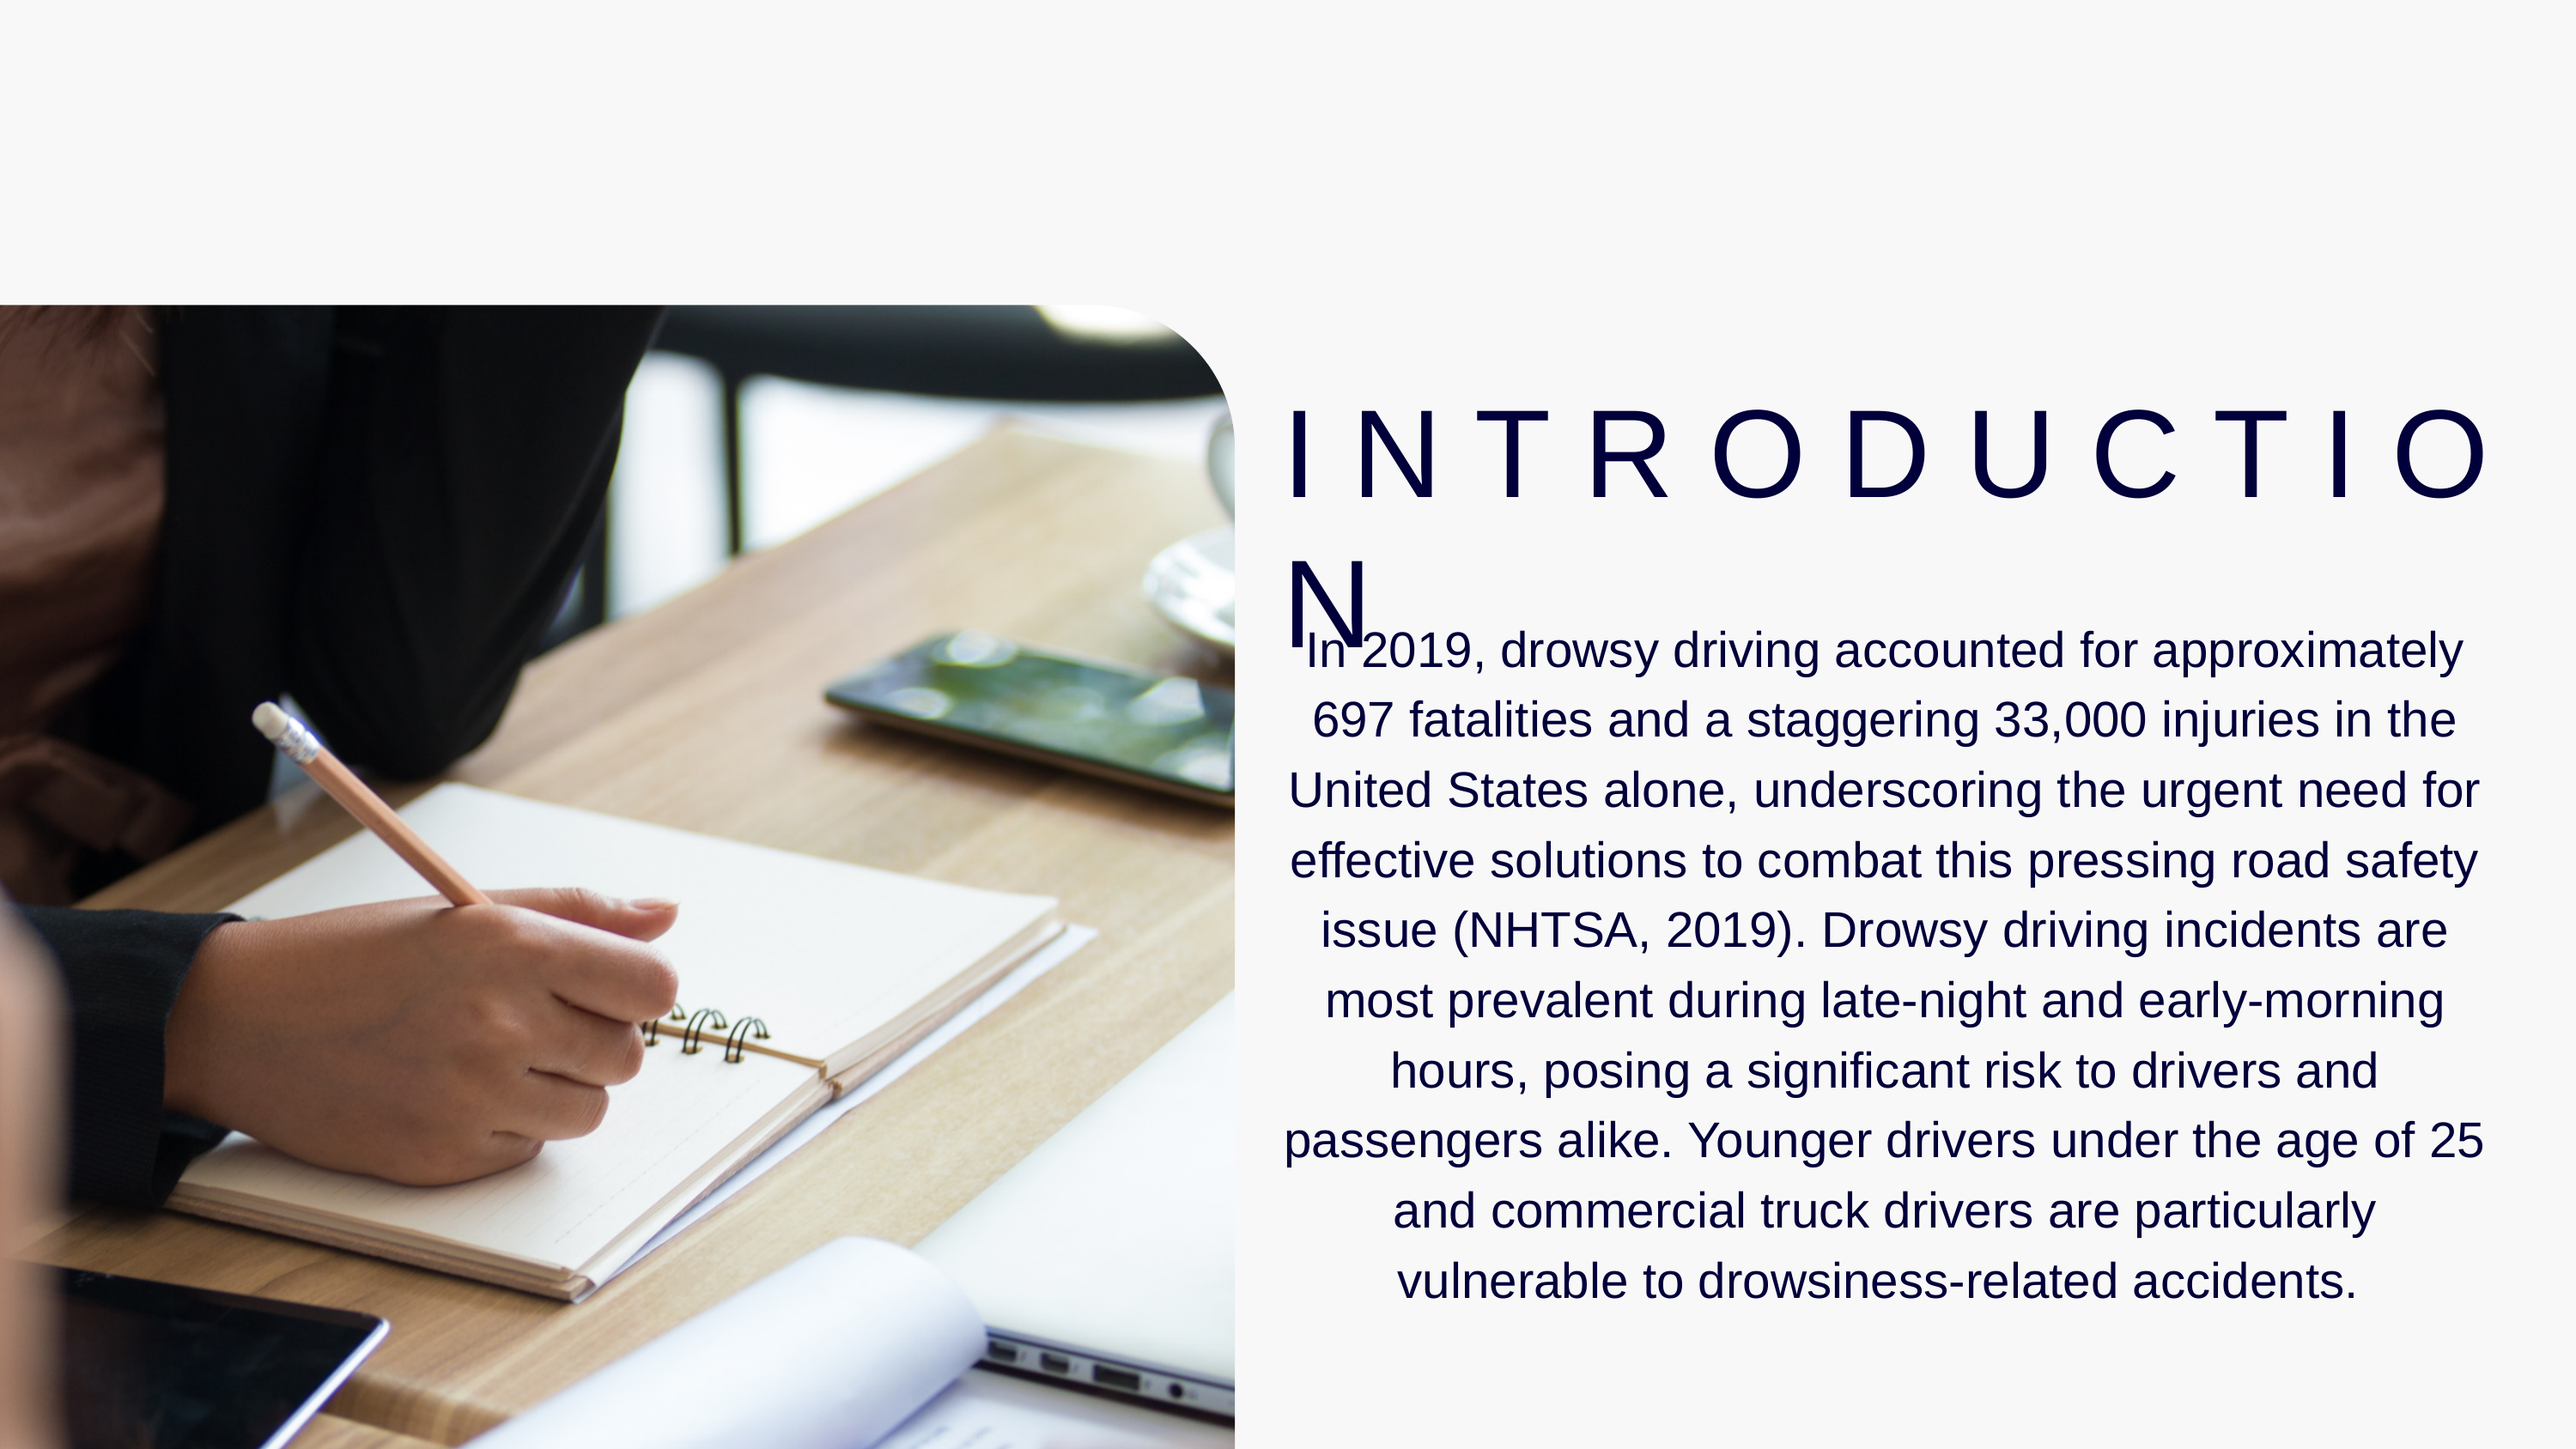

I N T R O D U C T I O N
In 2019, drowsy driving accounted for approximately 697 fatalities and a staggering 33,000 injuries in the United States alone, underscoring the urgent need for effective solutions to combat this pressing road safety issue (NHTSA, 2019). Drowsy driving incidents are most prevalent during late-night and early-morning hours, posing a significant risk to drivers and passengers alike. Younger drivers under the age of 25 and commercial truck drivers are particularly vulnerable to drowsiness-related accidents.